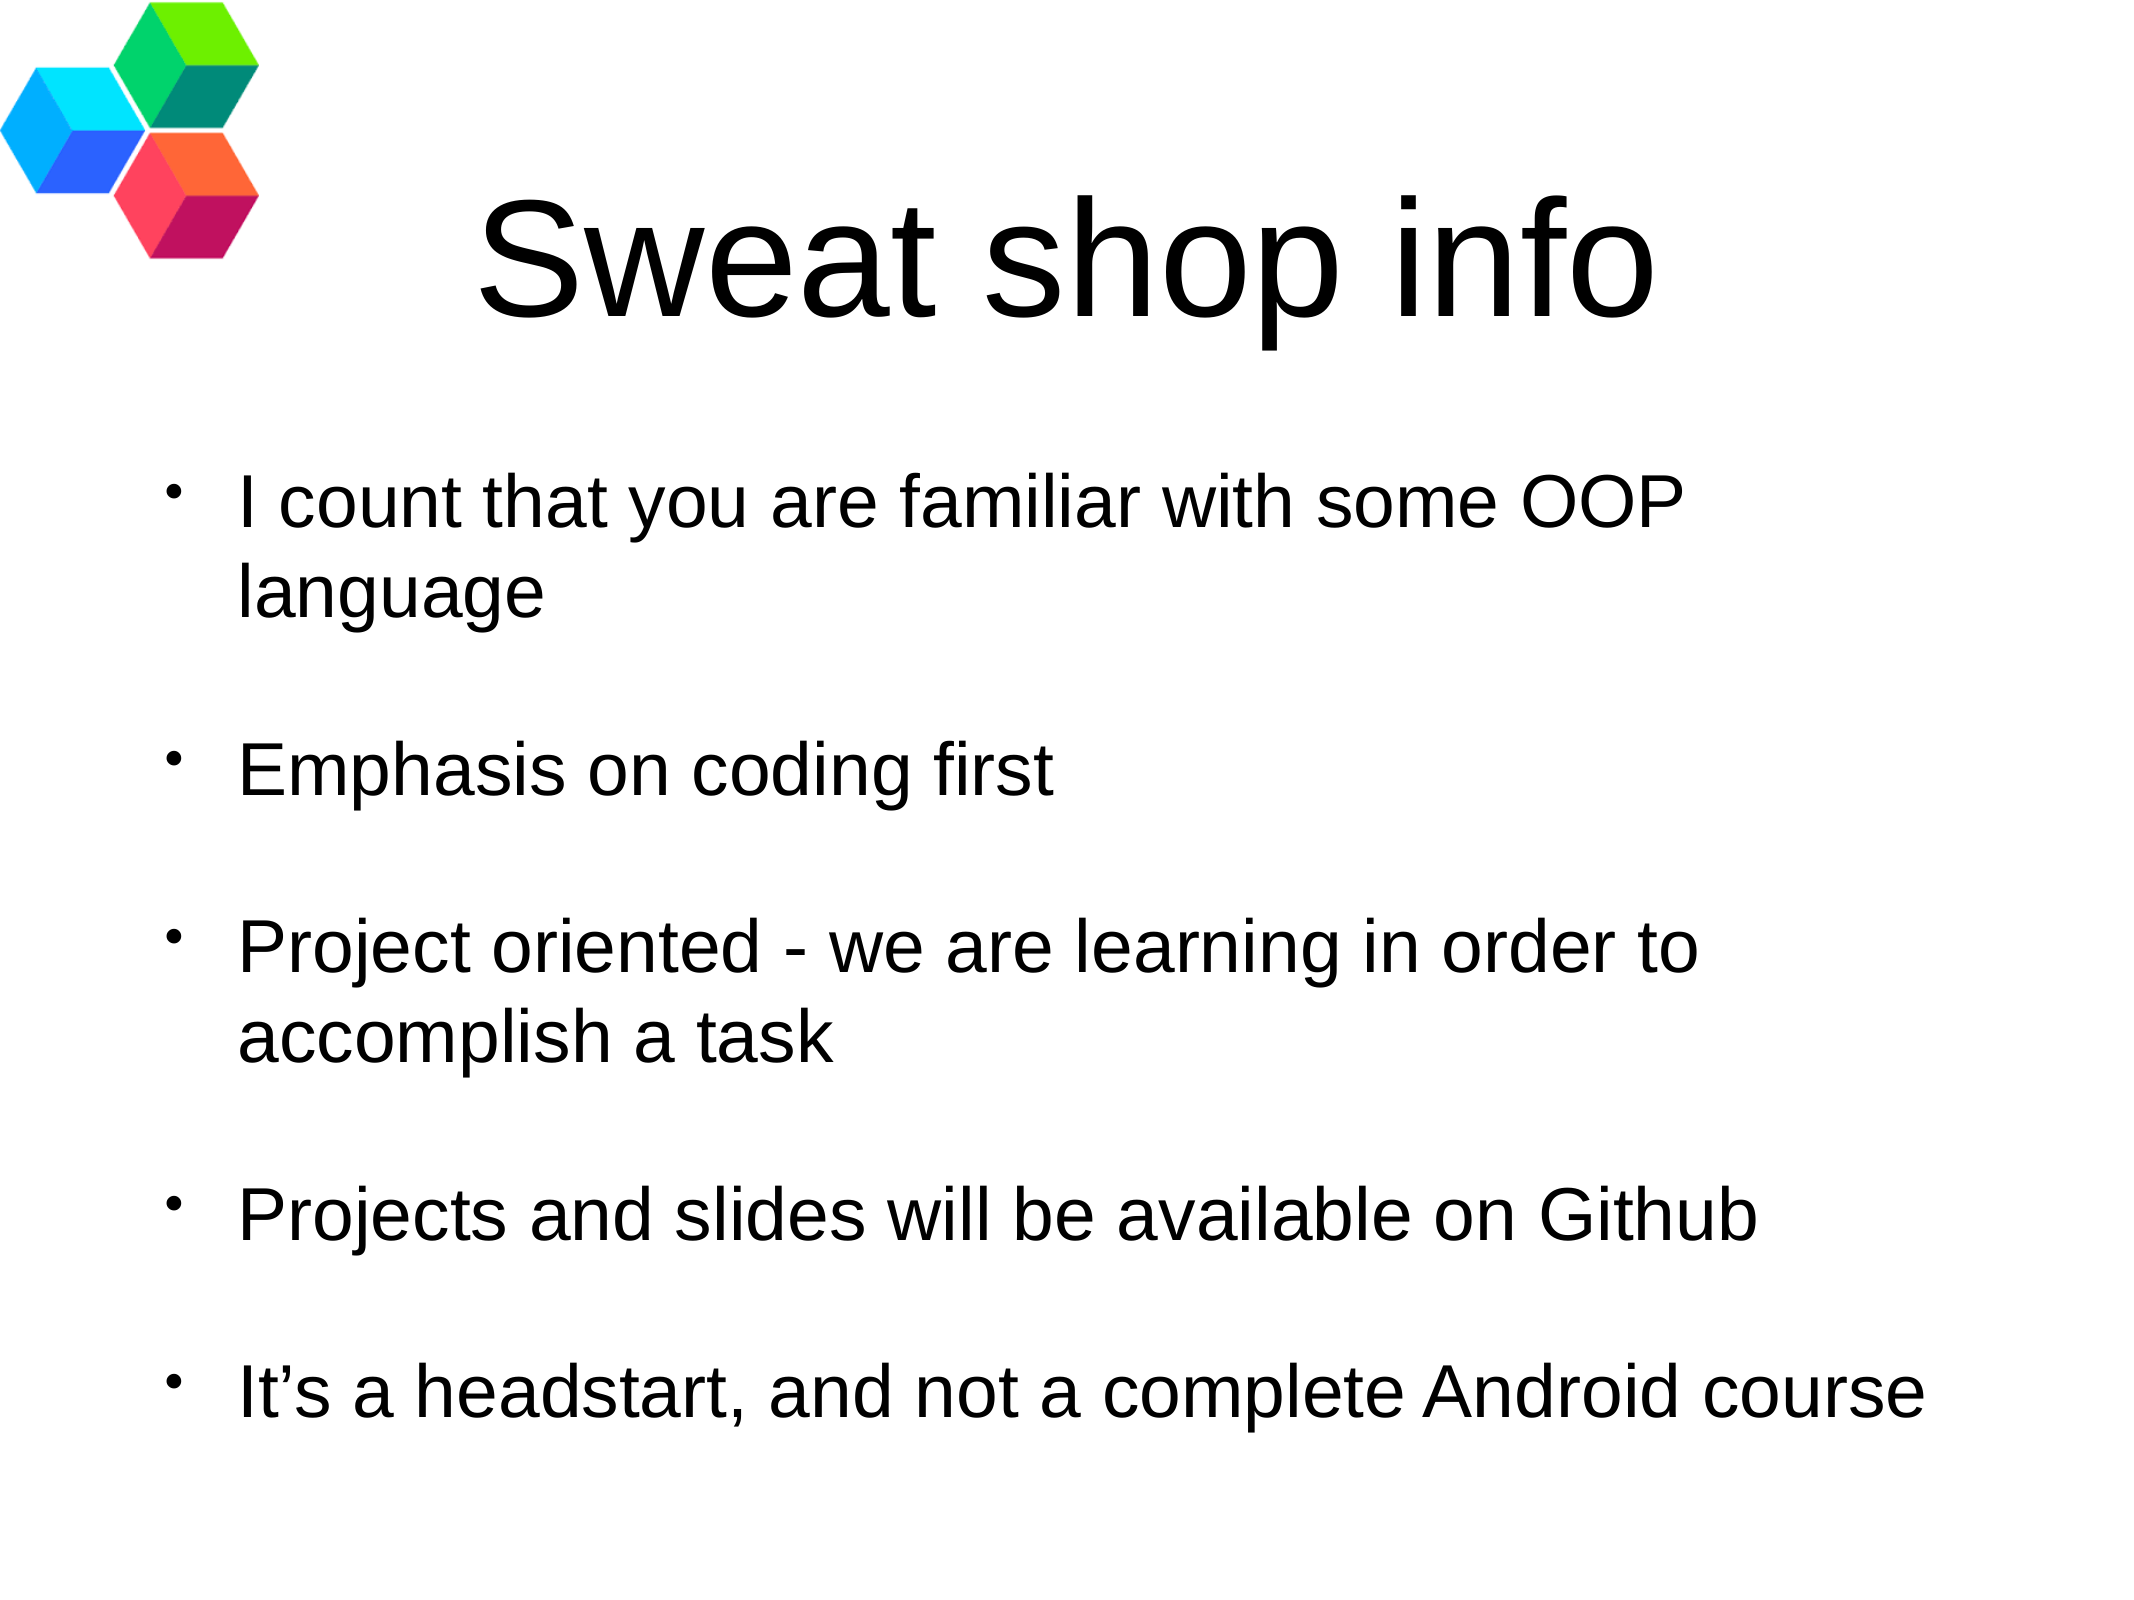

# Sweat shop info
I count that you are familiar with some OOP language
Emphasis on coding first
Project oriented - we are learning in order to accomplish a task
Projects and slides will be available on Github
It’s a headstart, and not a complete Android course